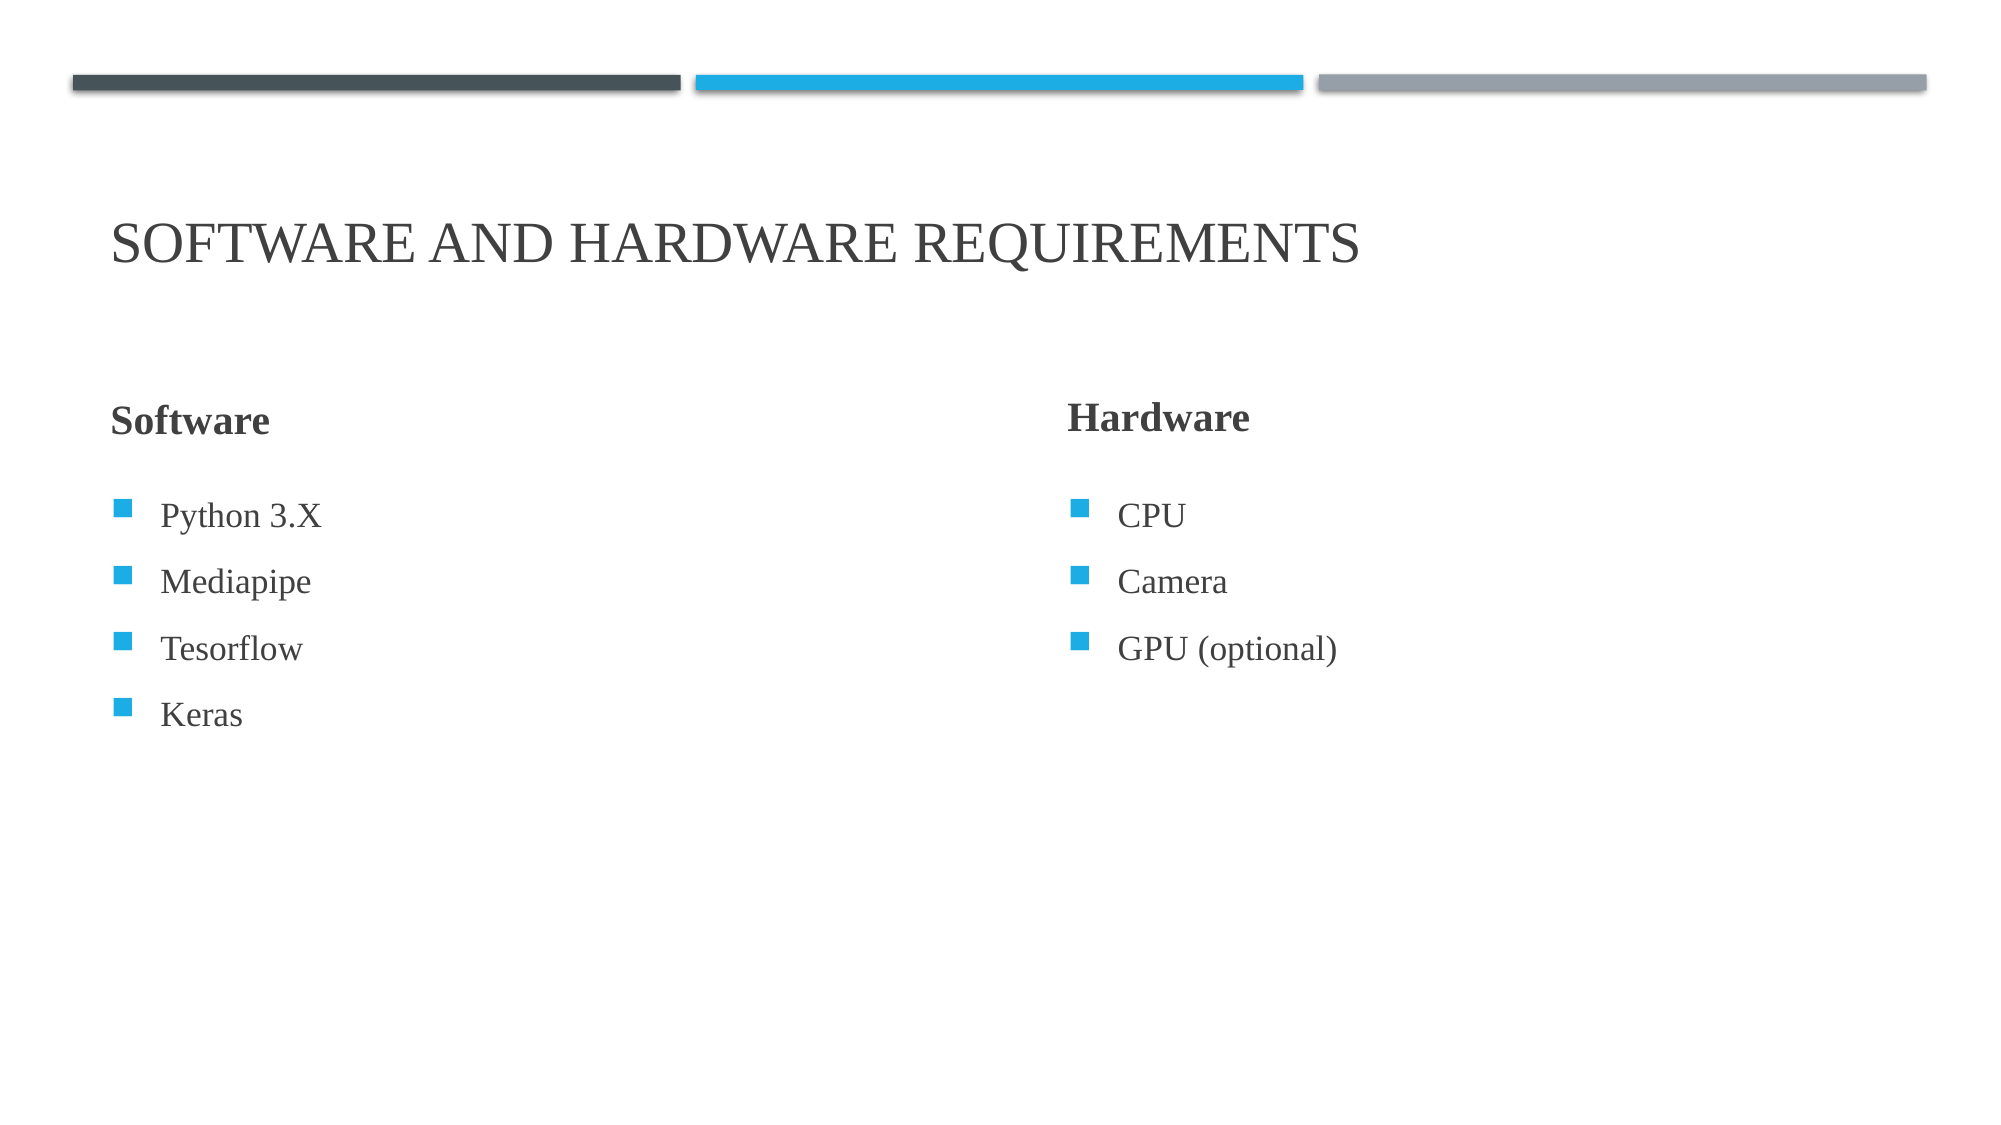

# Software and Hardware requirements
Software
Hardware
Python 3.X
Mediapipe
Tesorflow
Keras

CPU
Camera
GPU (optional)